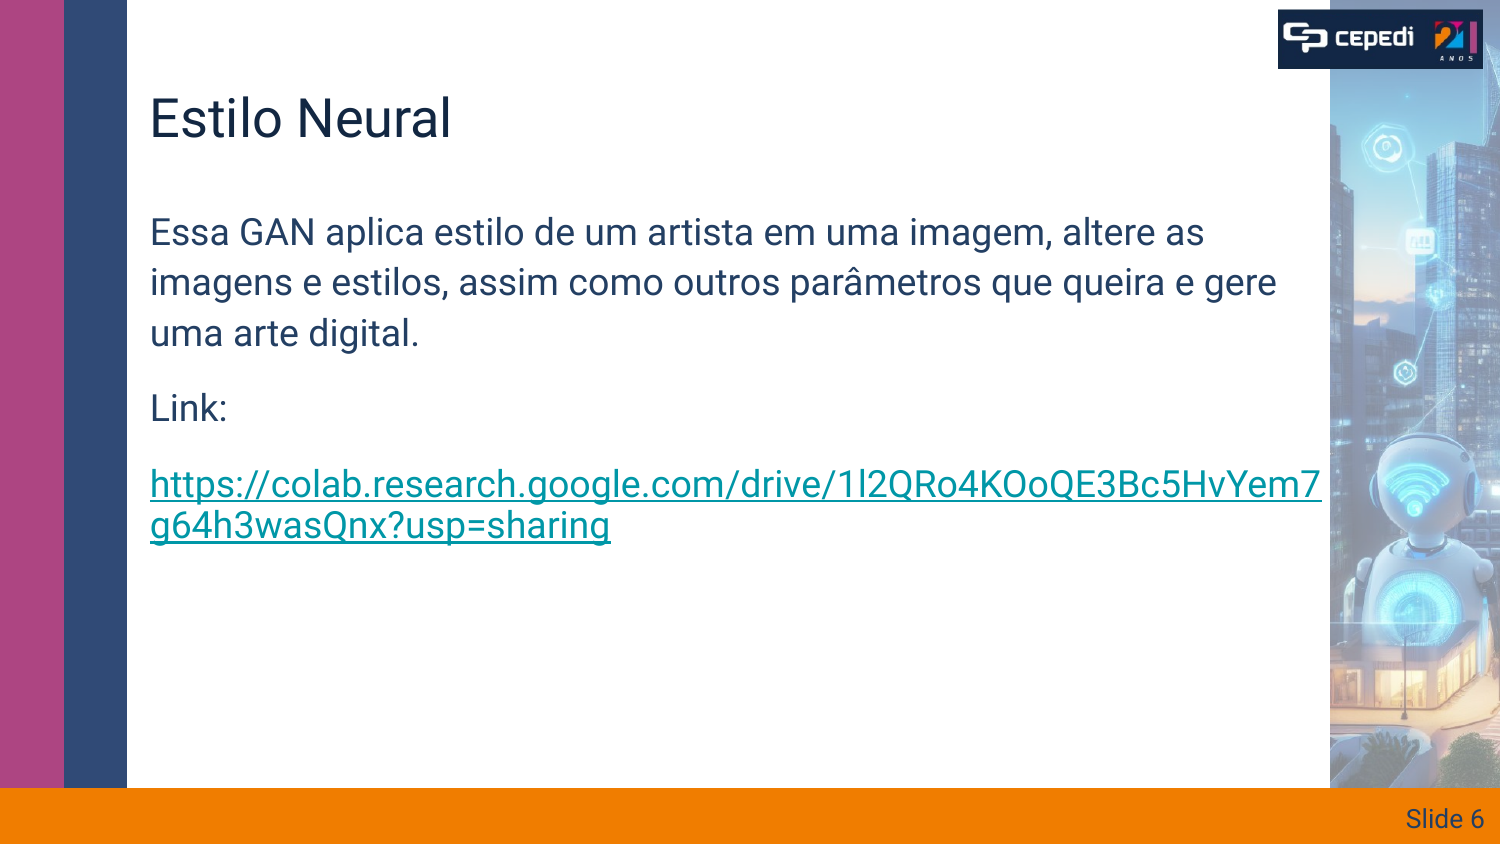

# Estilo Neural
Essa GAN aplica estilo de um artista em uma imagem, altere as imagens e estilos, assim como outros parâmetros que queira e gere uma arte digital.
Link:
https://colab.research.google.com/drive/1l2QRo4KOoQE3Bc5HvYem7g64h3wasQnx?usp=sharing

Slide 6